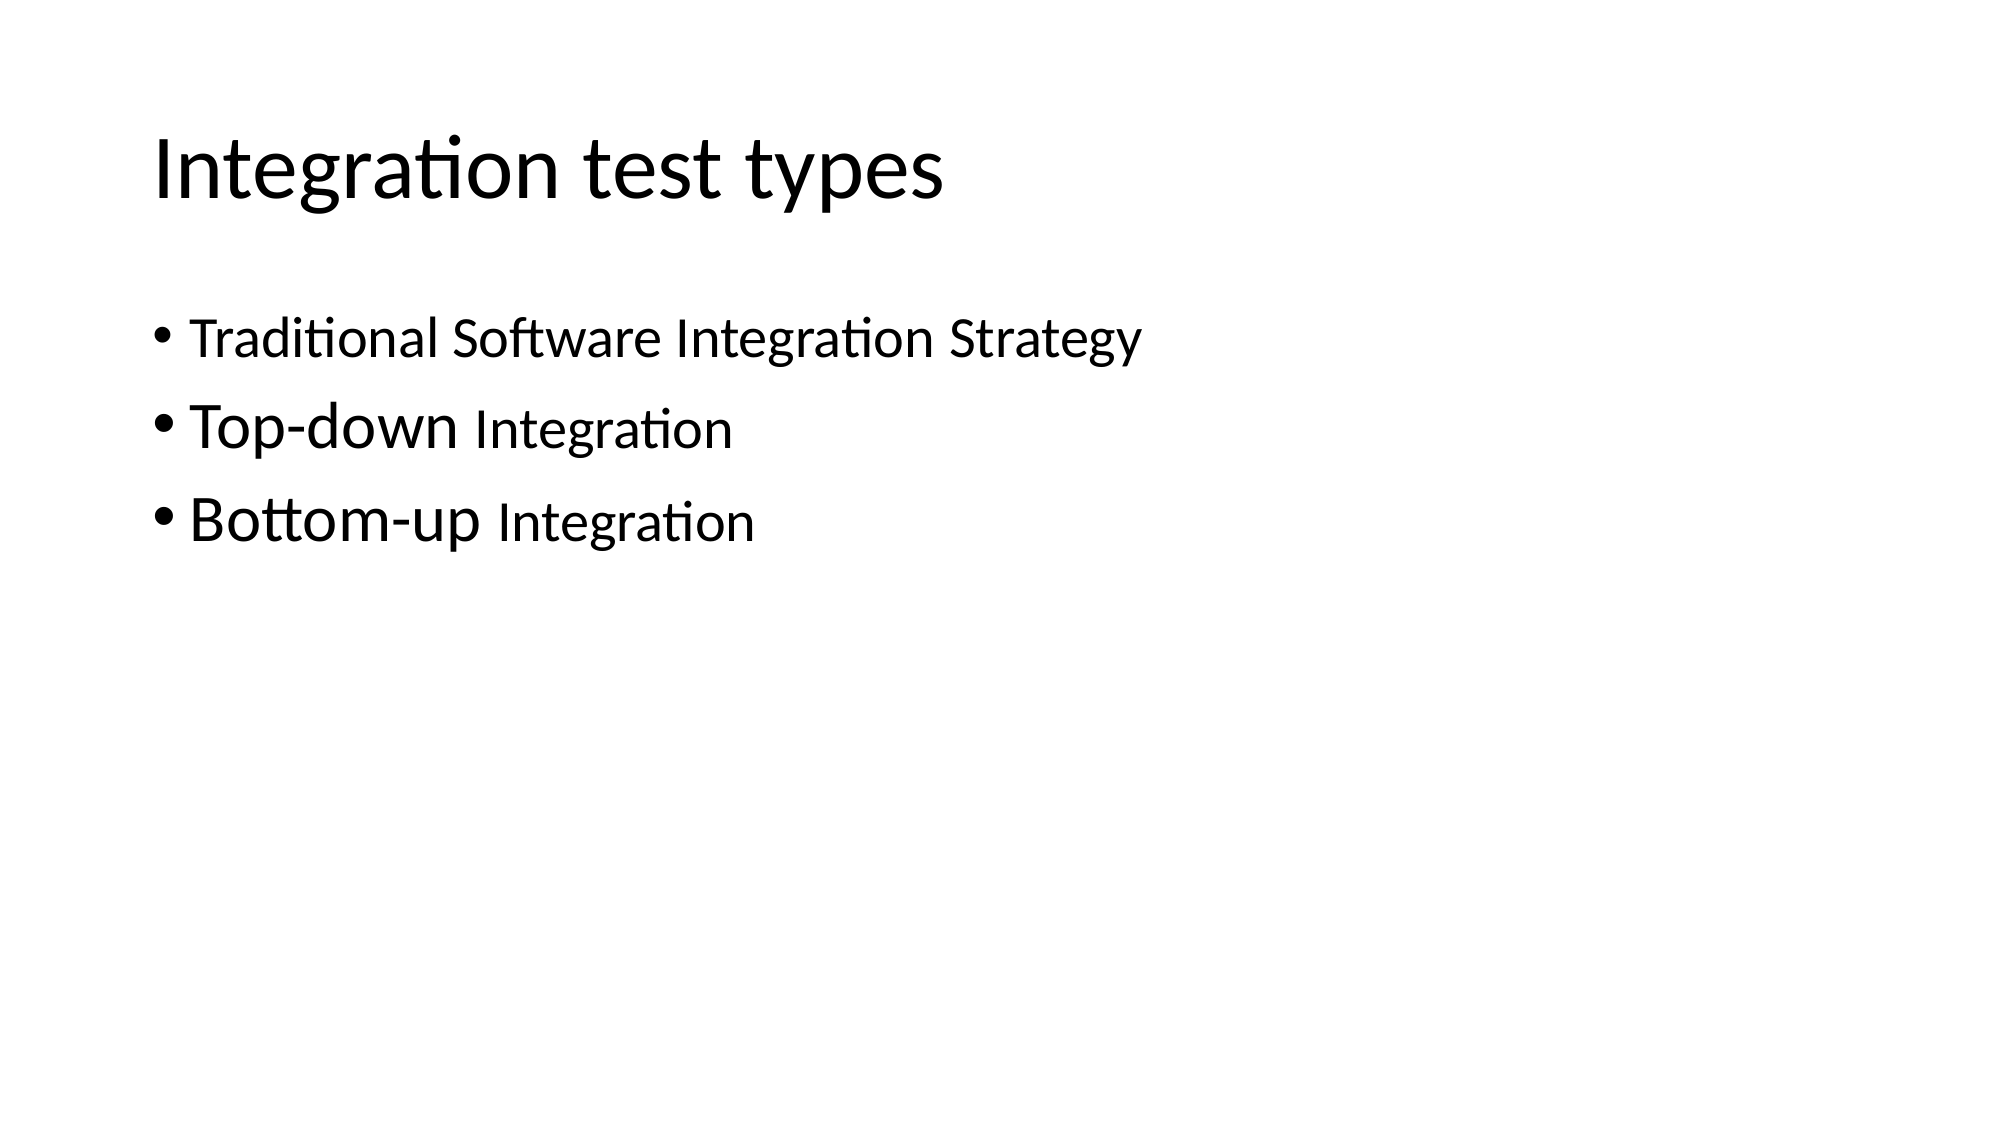

# Integration test types
Traditional Software Integration Strategy
Top-down Integration
Bottom-up Integration